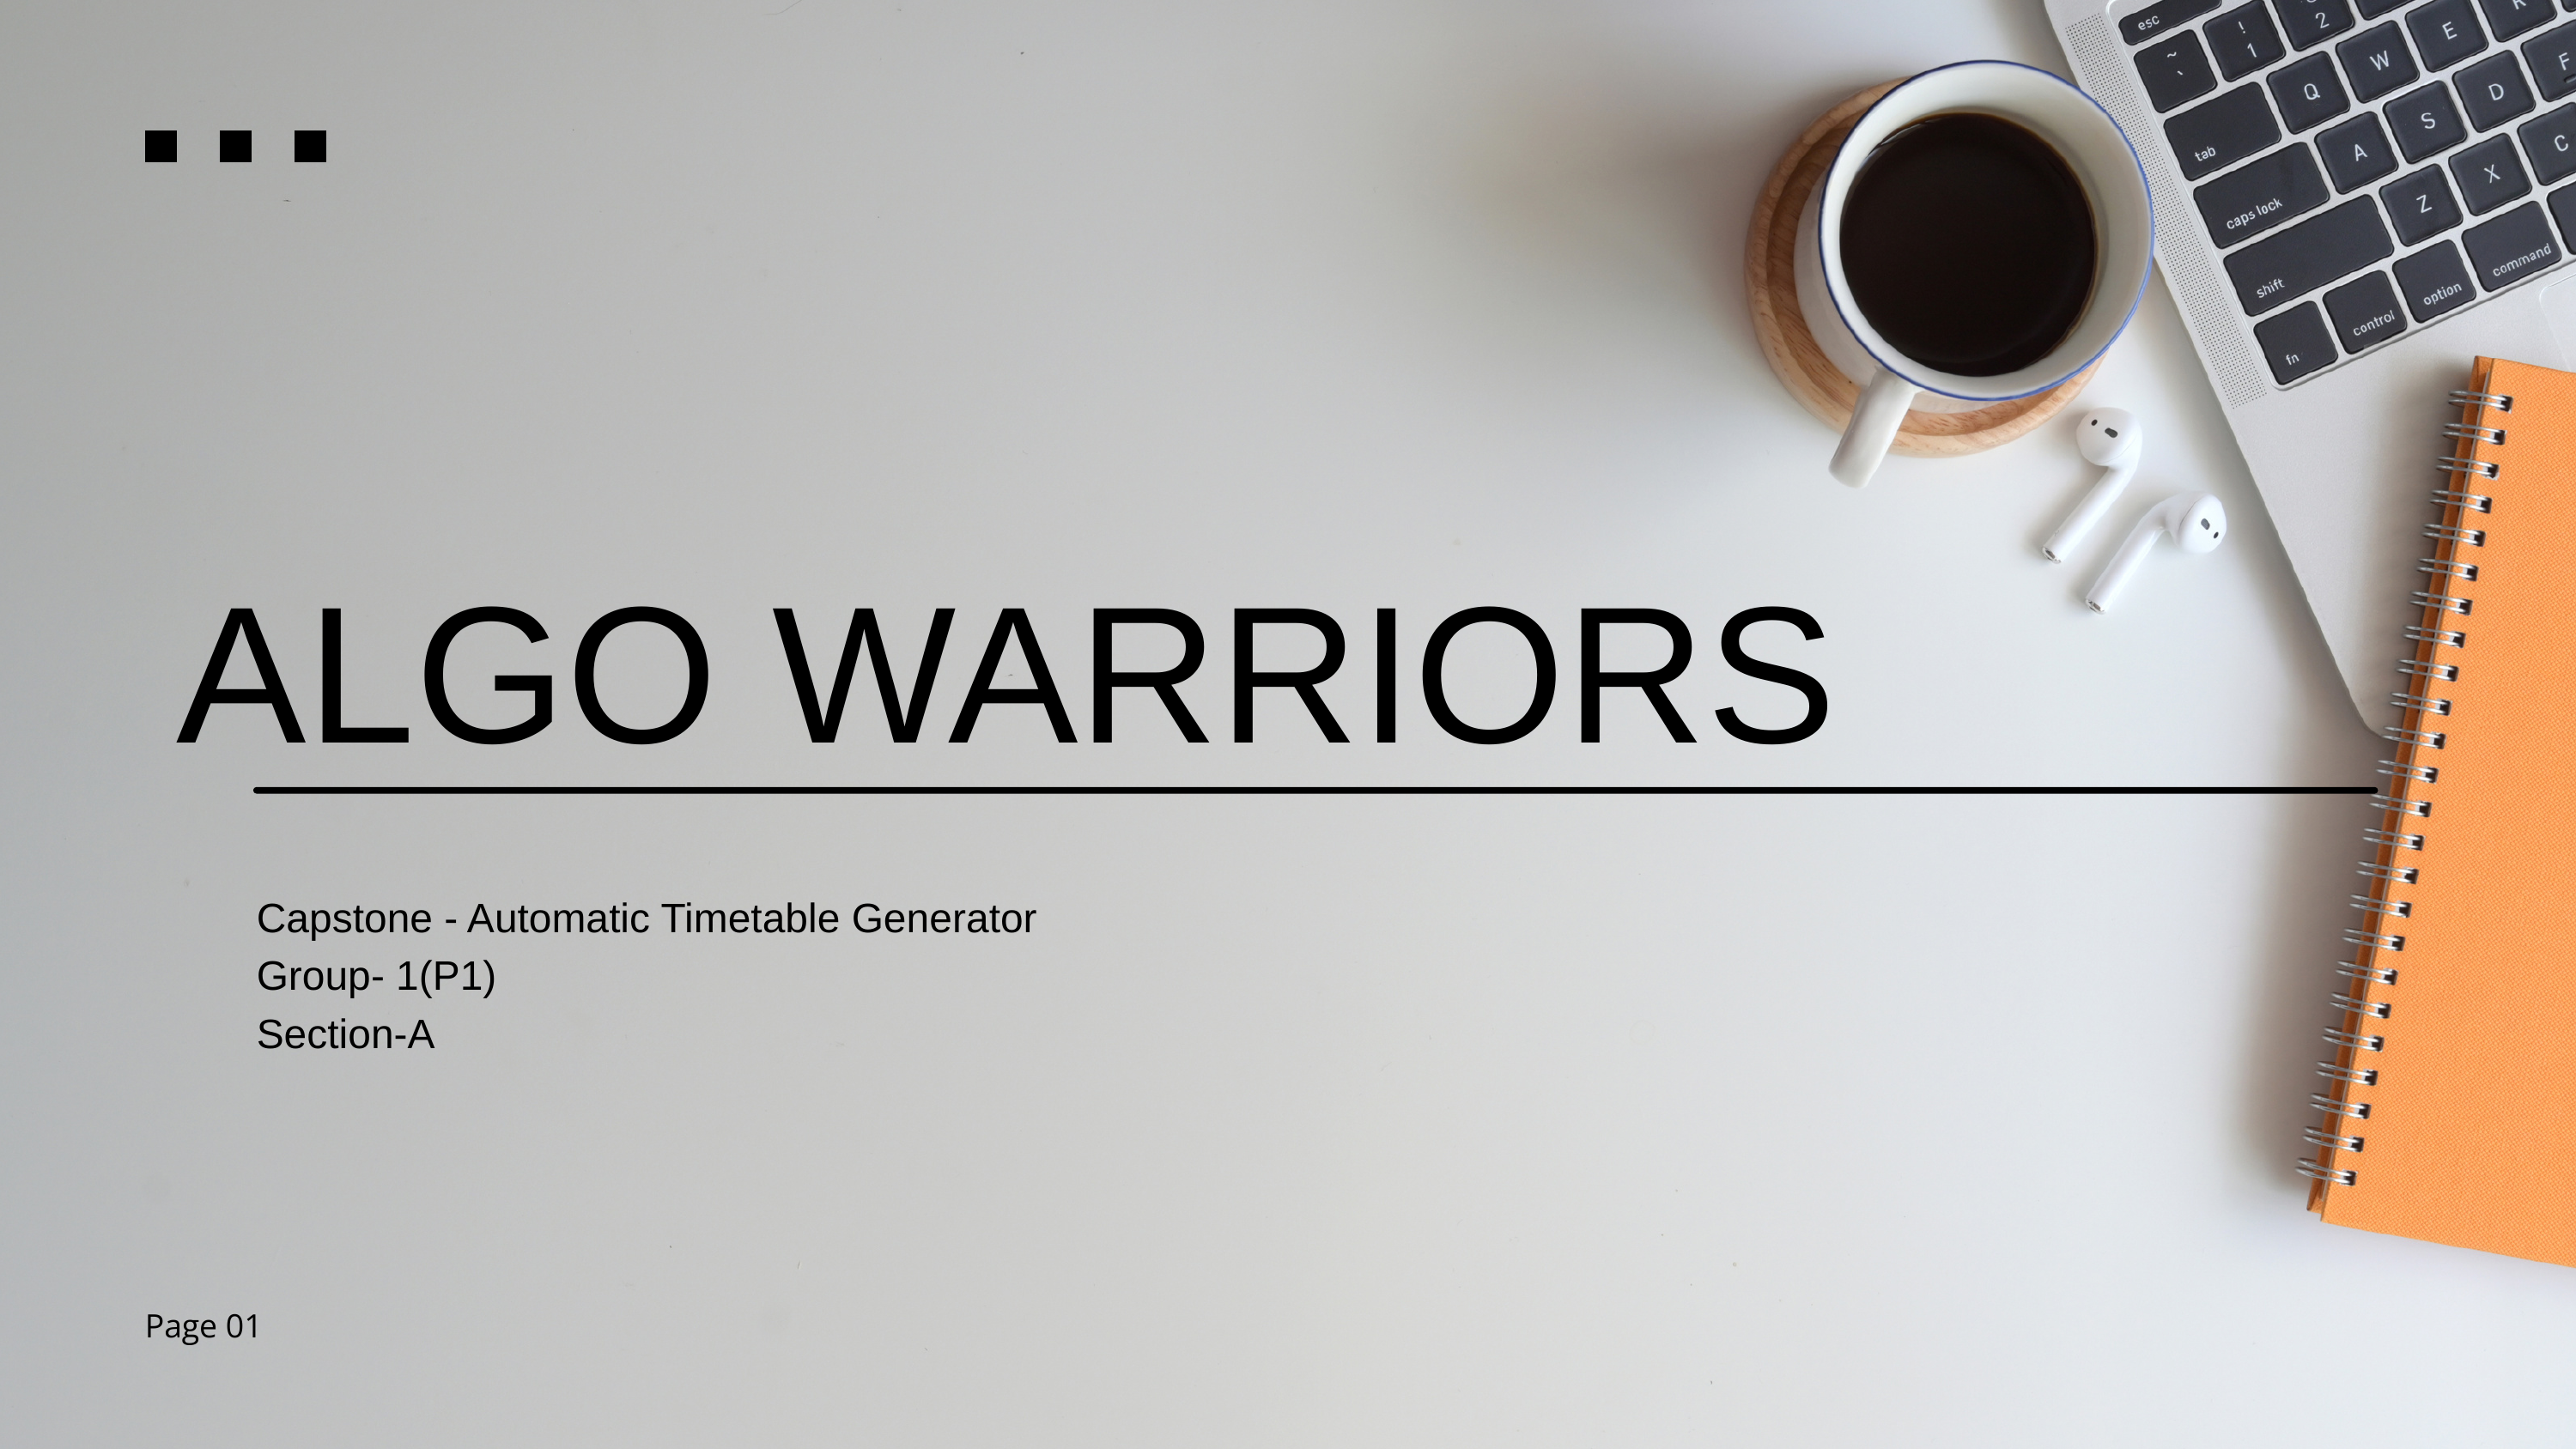

ALGO WARRIORS

Capstone - Automatic Timetable Generator
Group- 1(P1)
Section-A
Page 01